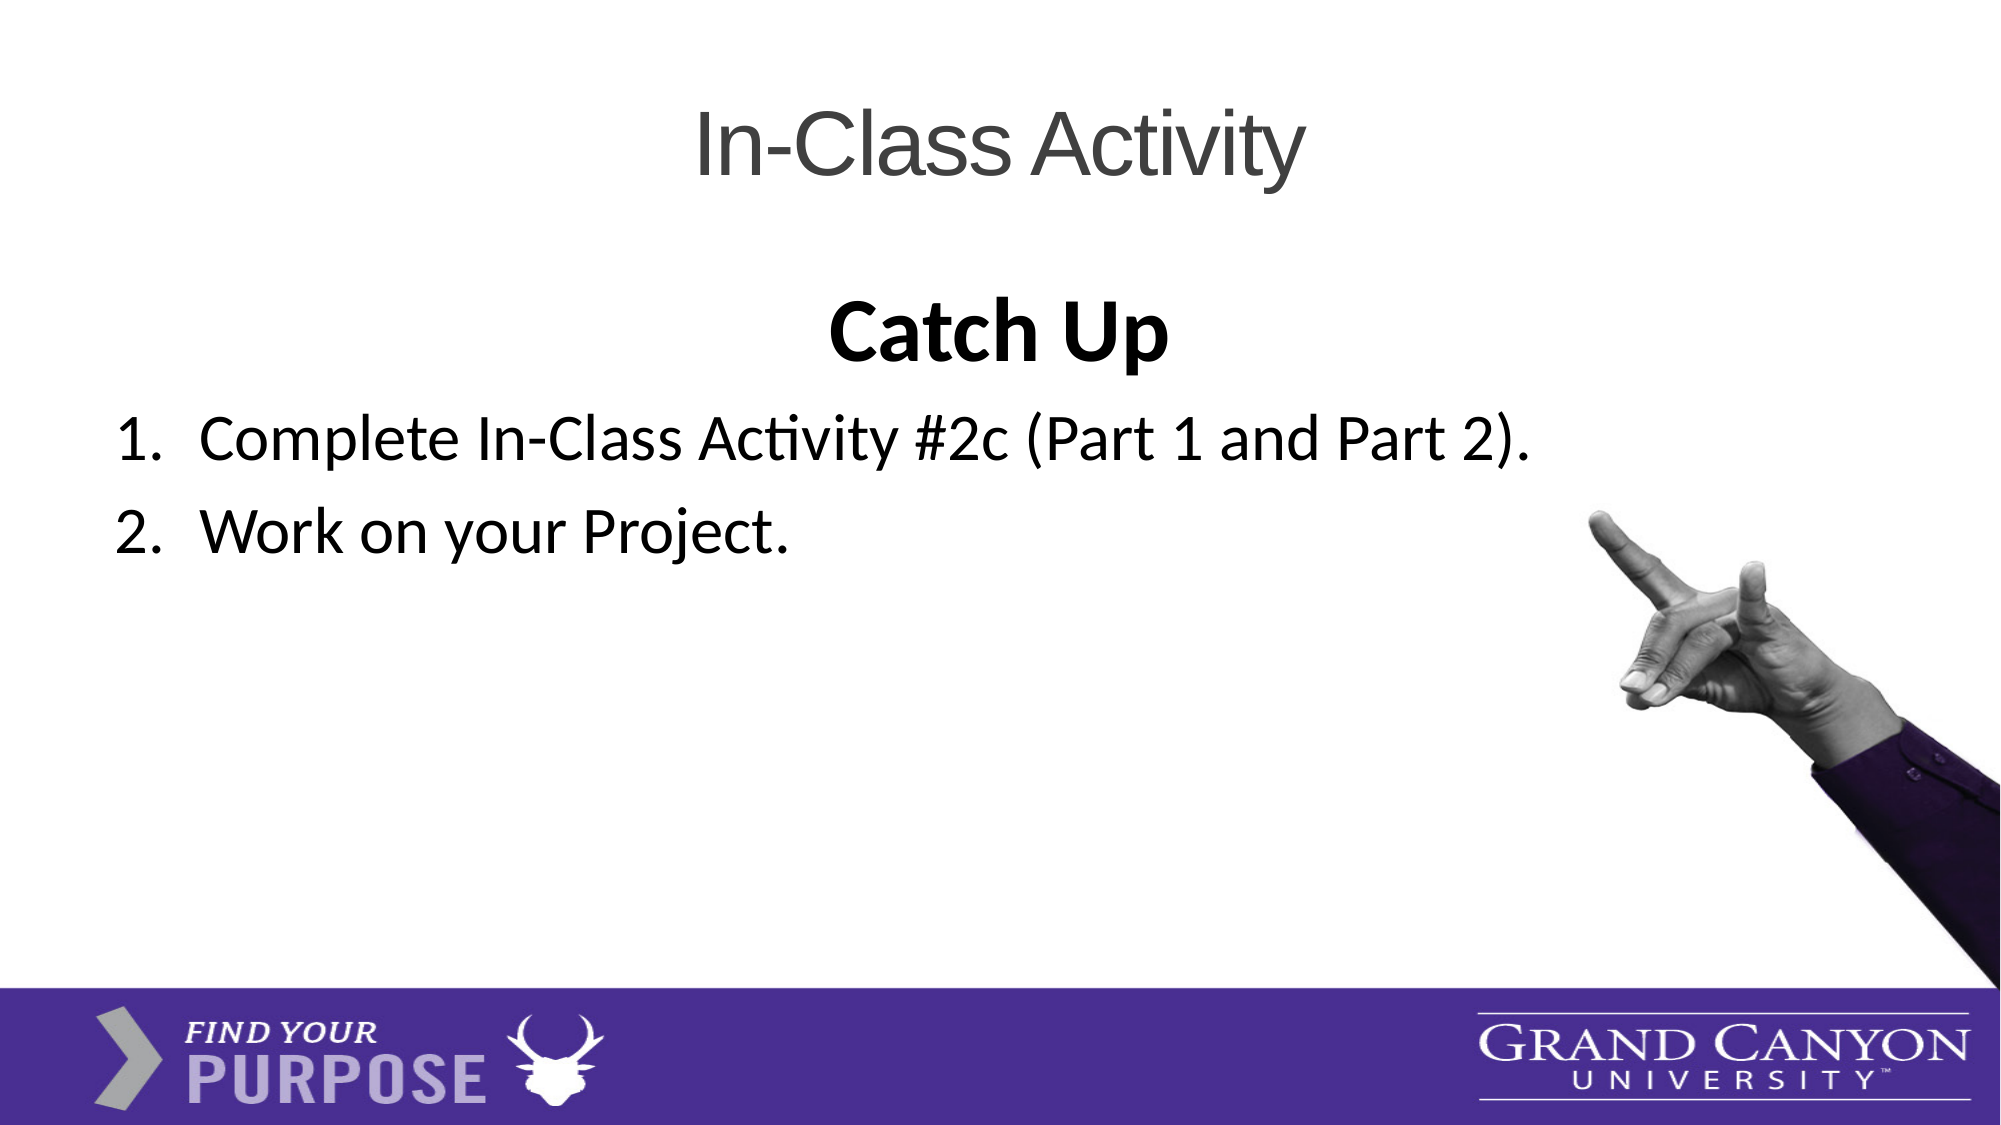

# In-Class Activity
Catch Up
Complete In-Class Activity #2c (Part 1 and Part 2).
Work on your Project.